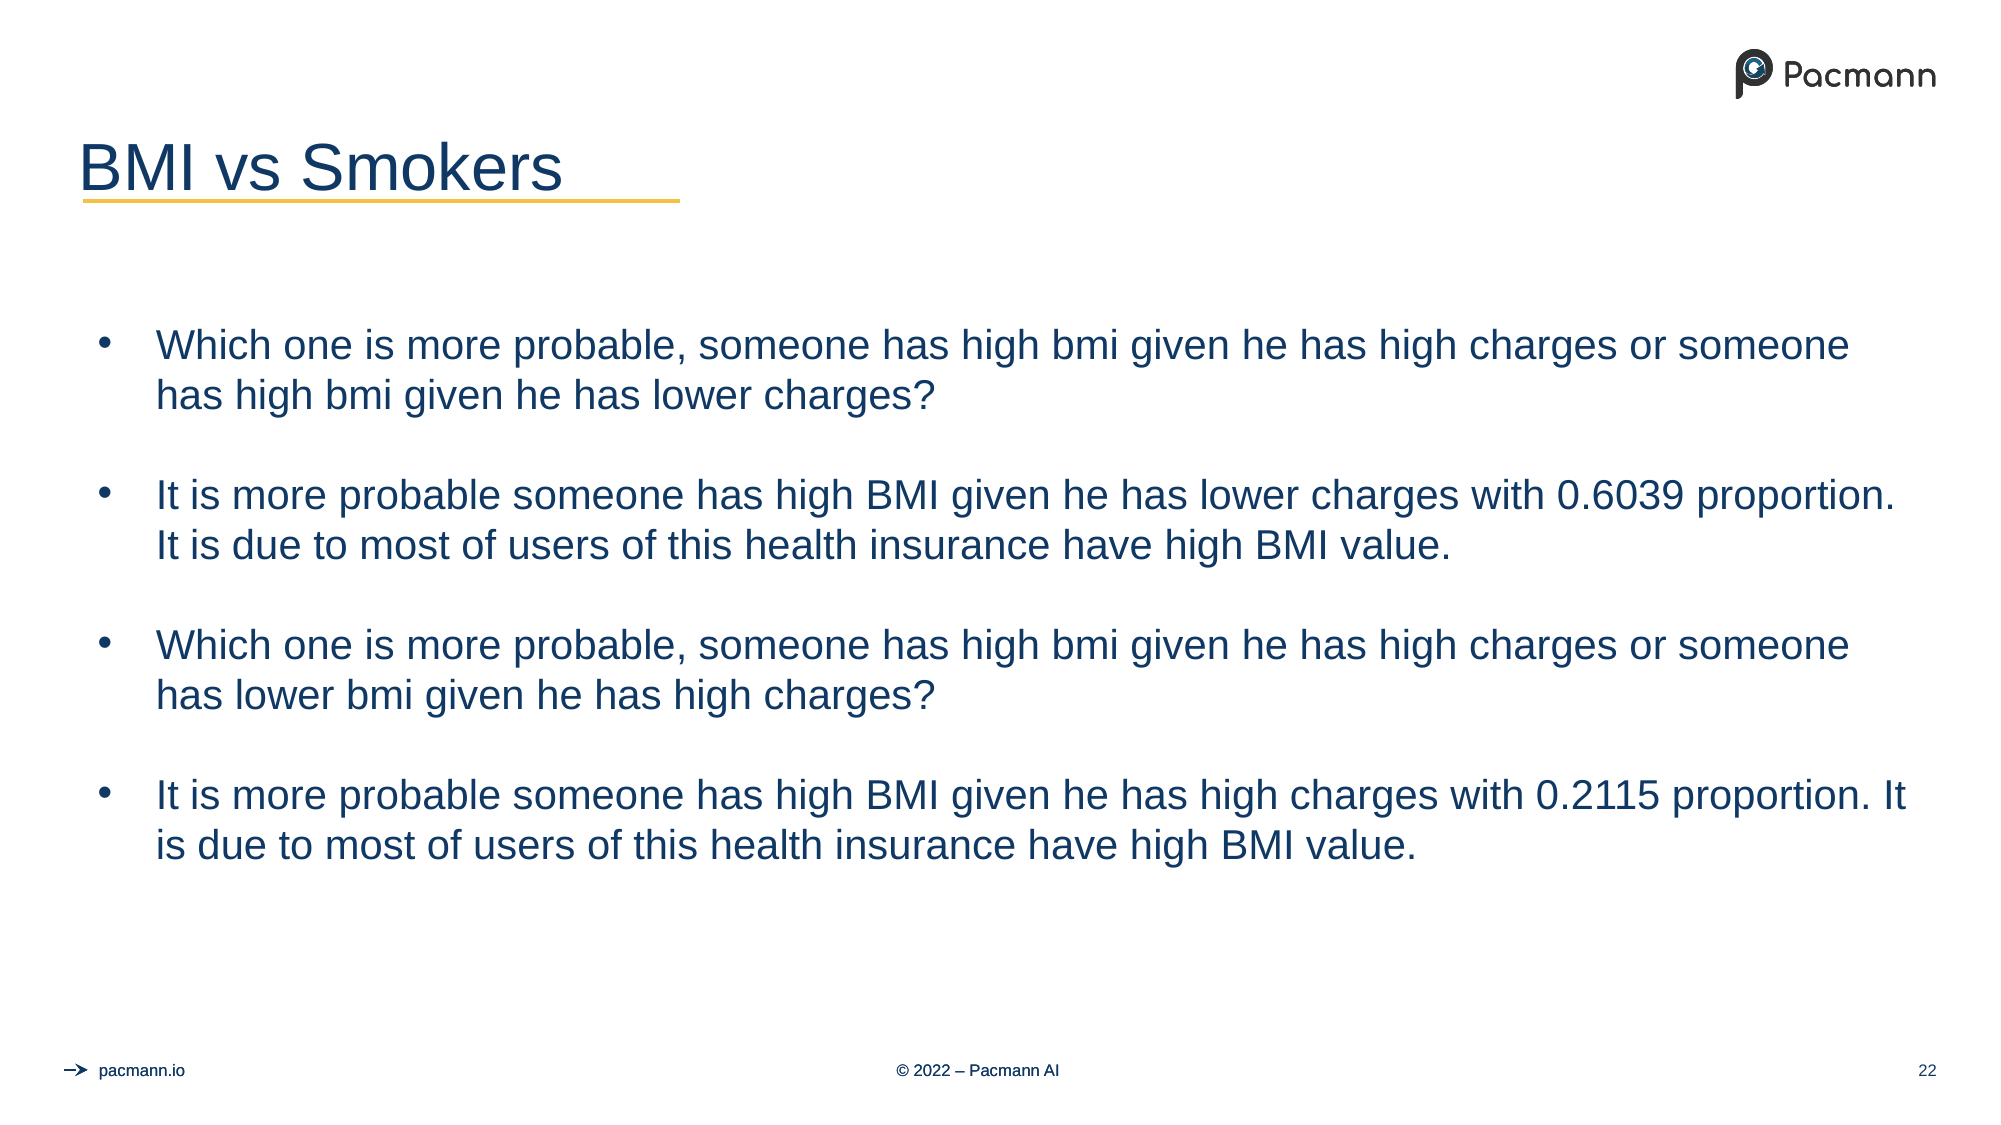

# BMI vs Smokers
Which one is more probable, someone has high bmi given he has high charges or someone has high bmi given he has lower charges?

It is more probable someone has high BMI given he has lower charges with 0.6039 proportion. It is due to most of users of this health insurance have high BMI value.

Which one is more probable, someone has high bmi given he has high charges or someone has lower bmi given he has high charges?

It is more probable someone has high BMI given he has high charges with 0.2115 proportion. It is due to most of users of this health insurance have high BMI value.